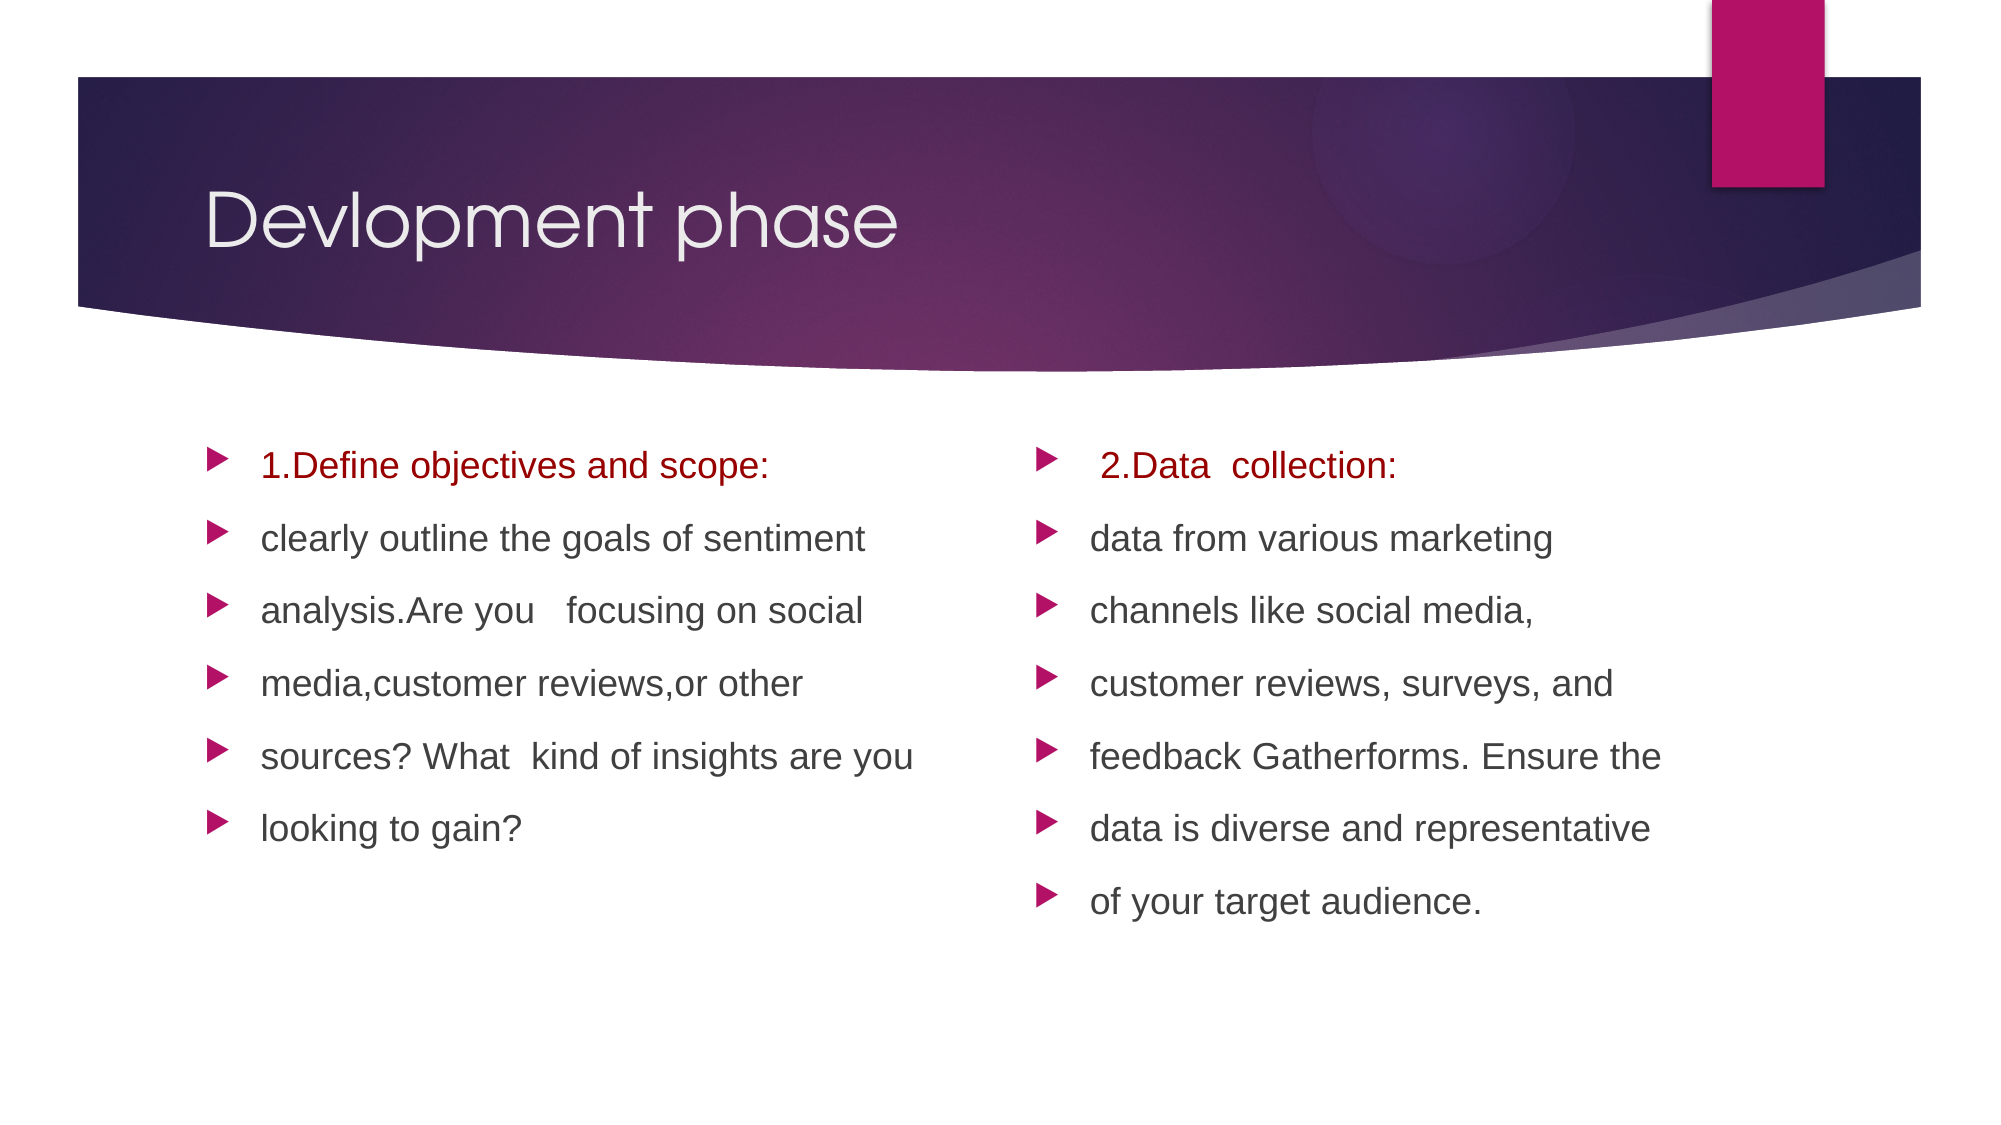

# Devlopment phase
1.Define objectives and scope:
clearly outline the goals of sentiment
analysis.Are you   focusing on social
media,customer reviews,or other
sources? What  kind of insights are you
looking to gain?

 2.Data  collection:
data from various marketing
channels like social media,
customer reviews, surveys, and
feedback Gatherforms. Ensure the
data is diverse and representative
of your target audience.